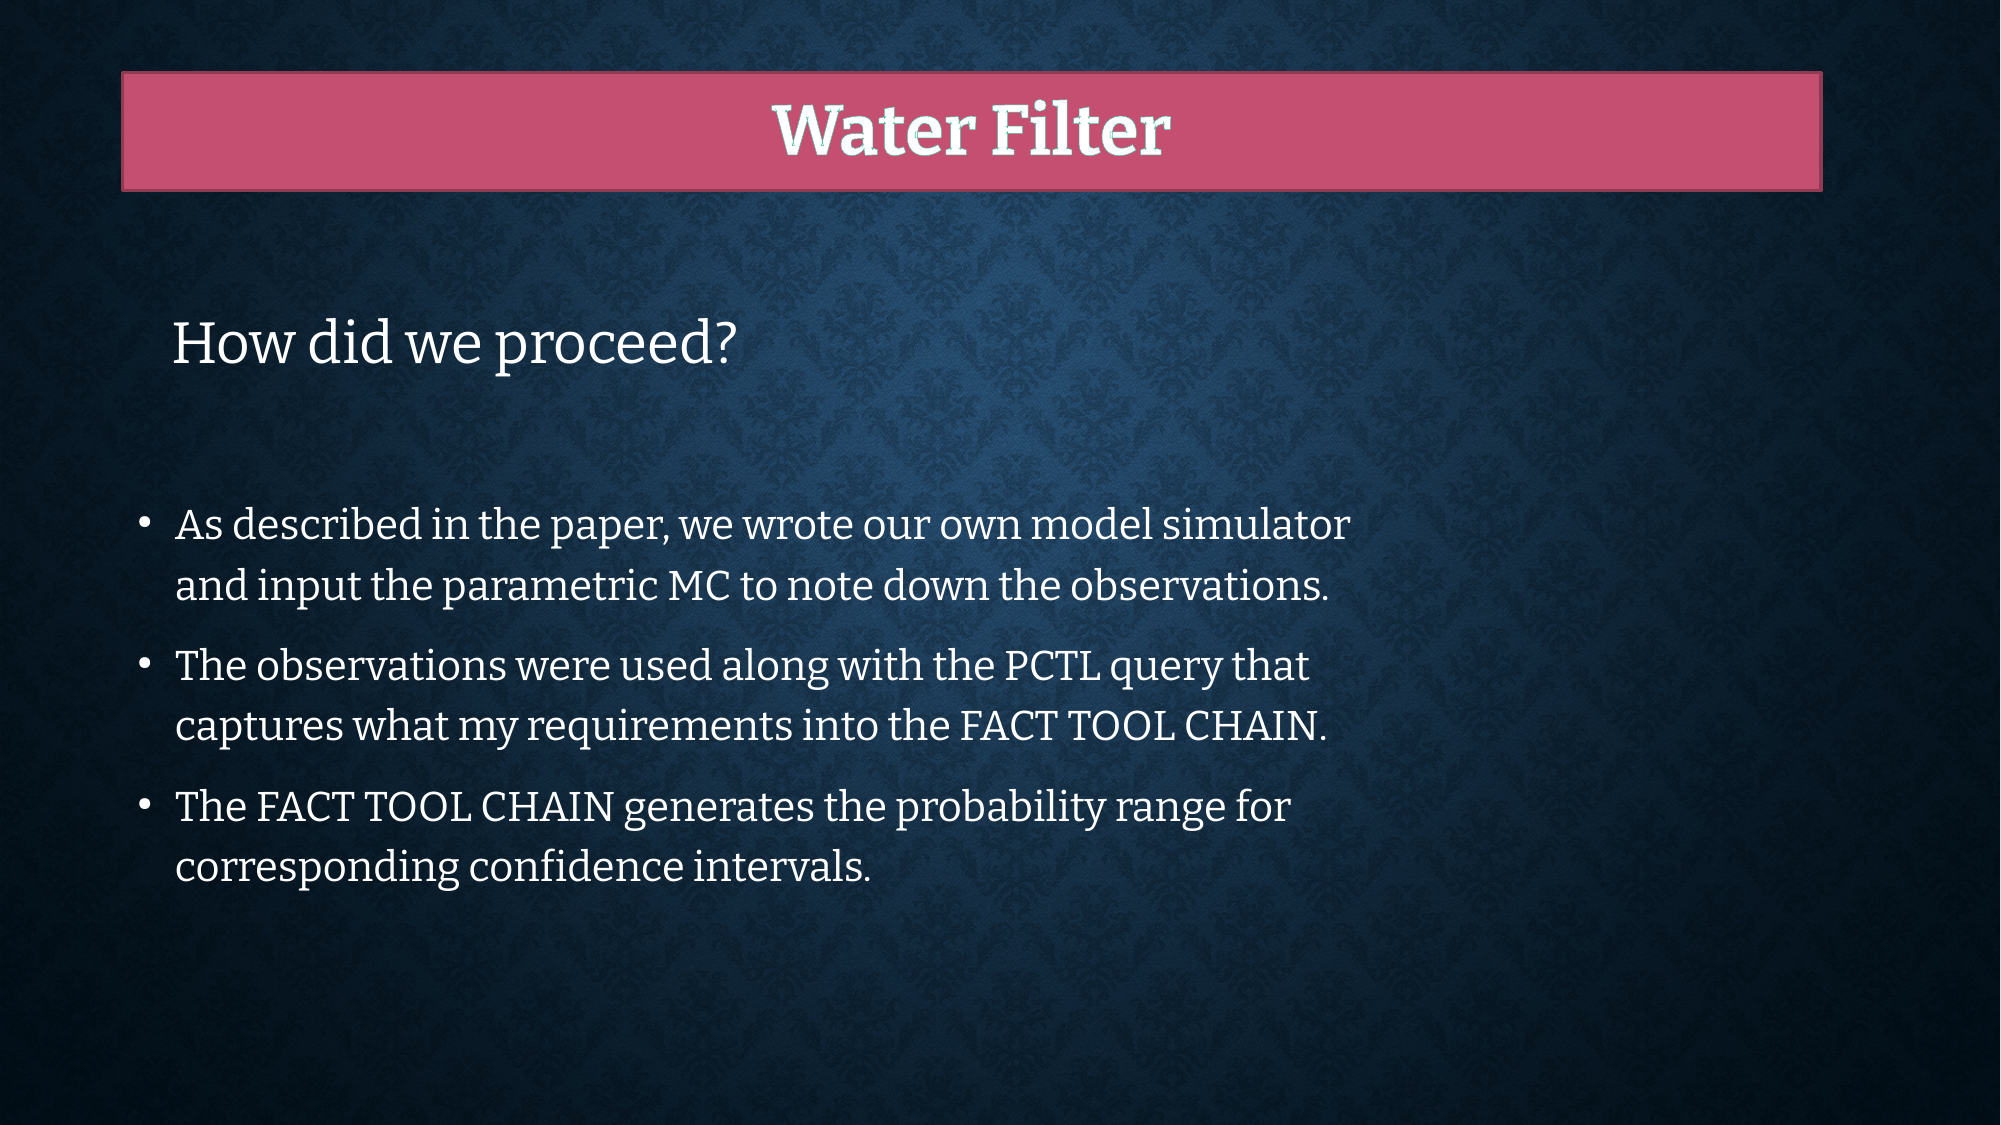

# Water Filter
How did we proceed?
As described in the paper, we wrote our own model simulator and input the parametric MC to note down the observations.
The observations were used along with the PCTL query that captures what my requirements into the FACT TOOL CHAIN.
The FACT TOOL CHAIN generates the probability range for corresponding confidence intervals.